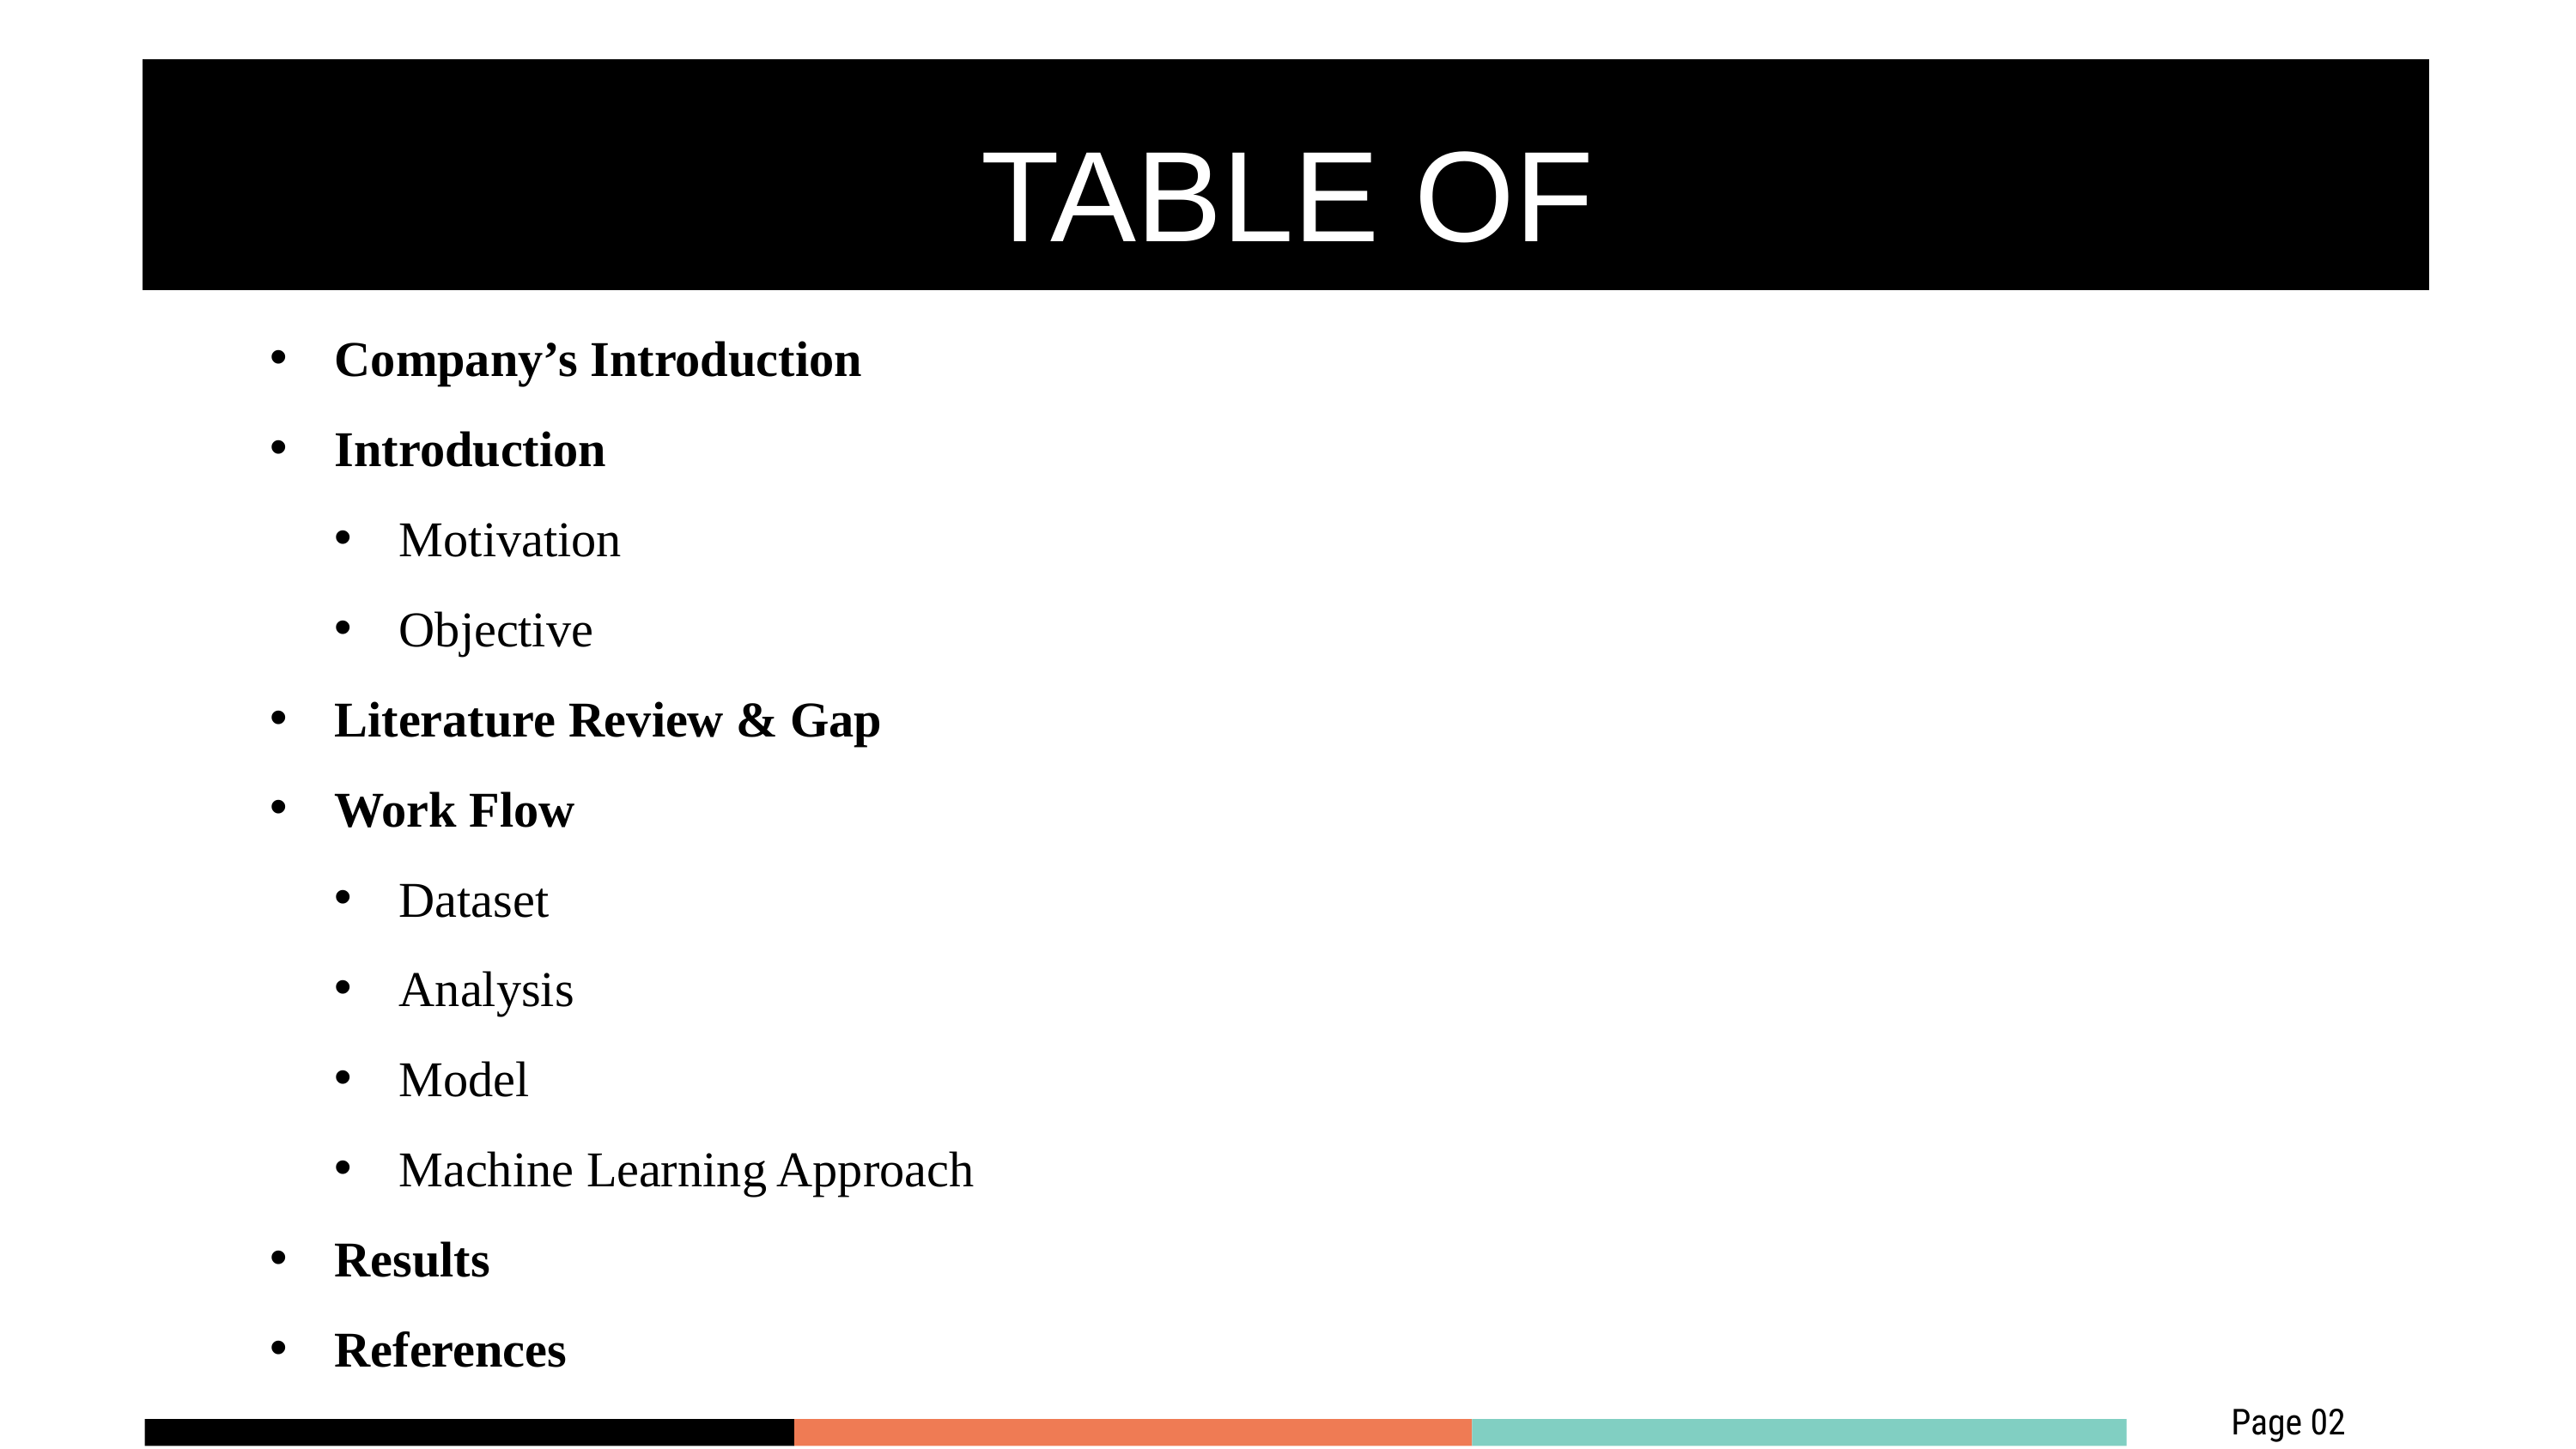

TABLE OF CONTENTS
Company’s Introduction
Introduction
Motivation
Objective
Literature Review & Gap
Work Flow
Dataset
Analysis
Model
Machine Learning Approach
Results
References

Page 02